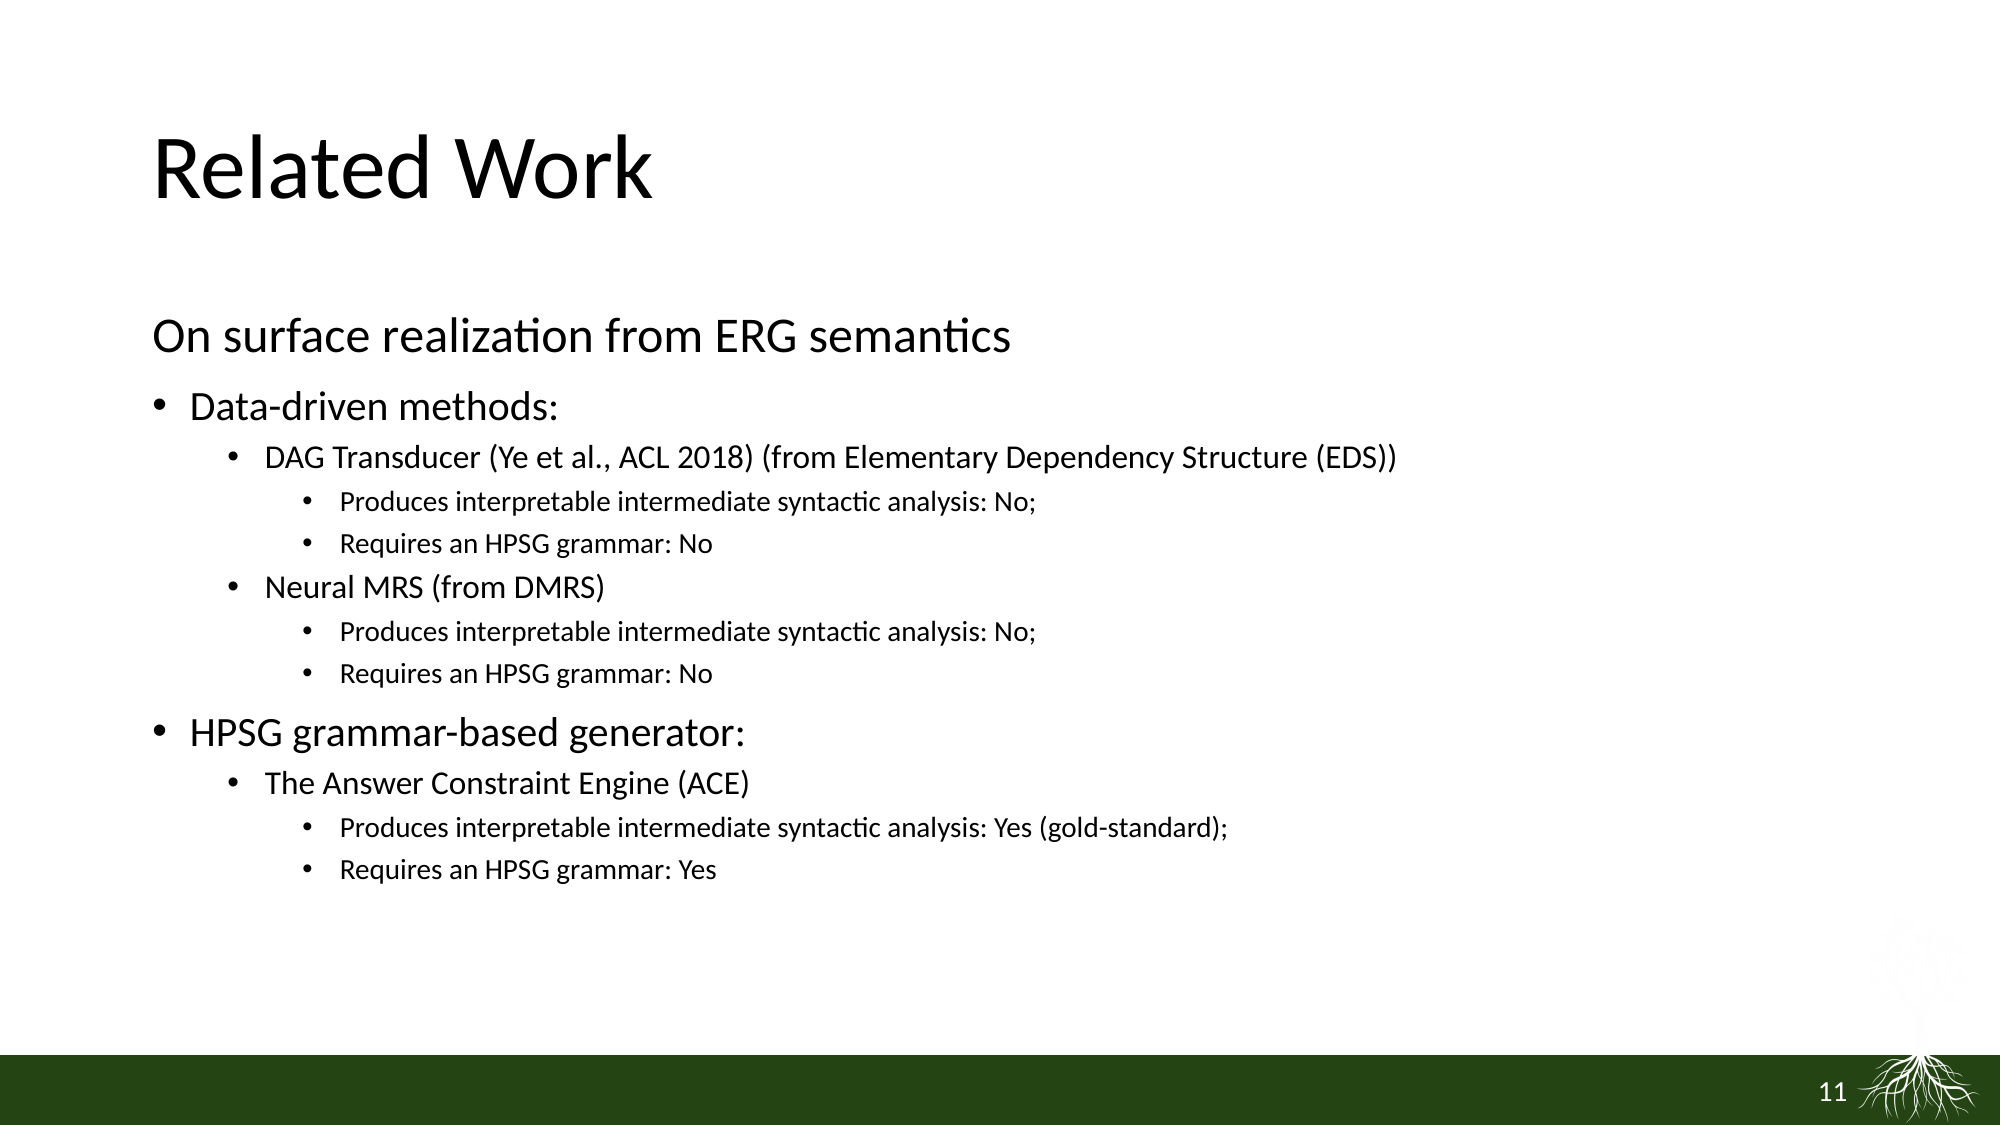

# Related Work
On surface realization from ERG semantics
Data-driven methods:
DAG Transducer (Ye et al., ACL 2018) (from Elementary Dependency Structure (EDS))
Produces interpretable intermediate syntactic analysis: No;
Requires an HPSG grammar: No
Neural MRS (from DMRS)
Produces interpretable intermediate syntactic analysis: No;
Requires an HPSG grammar: No
HPSG grammar-based generator:
The Answer Constraint Engine (ACE)
Produces interpretable intermediate syntactic analysis: Yes (gold-standard);
Requires an HPSG grammar: Yes

11